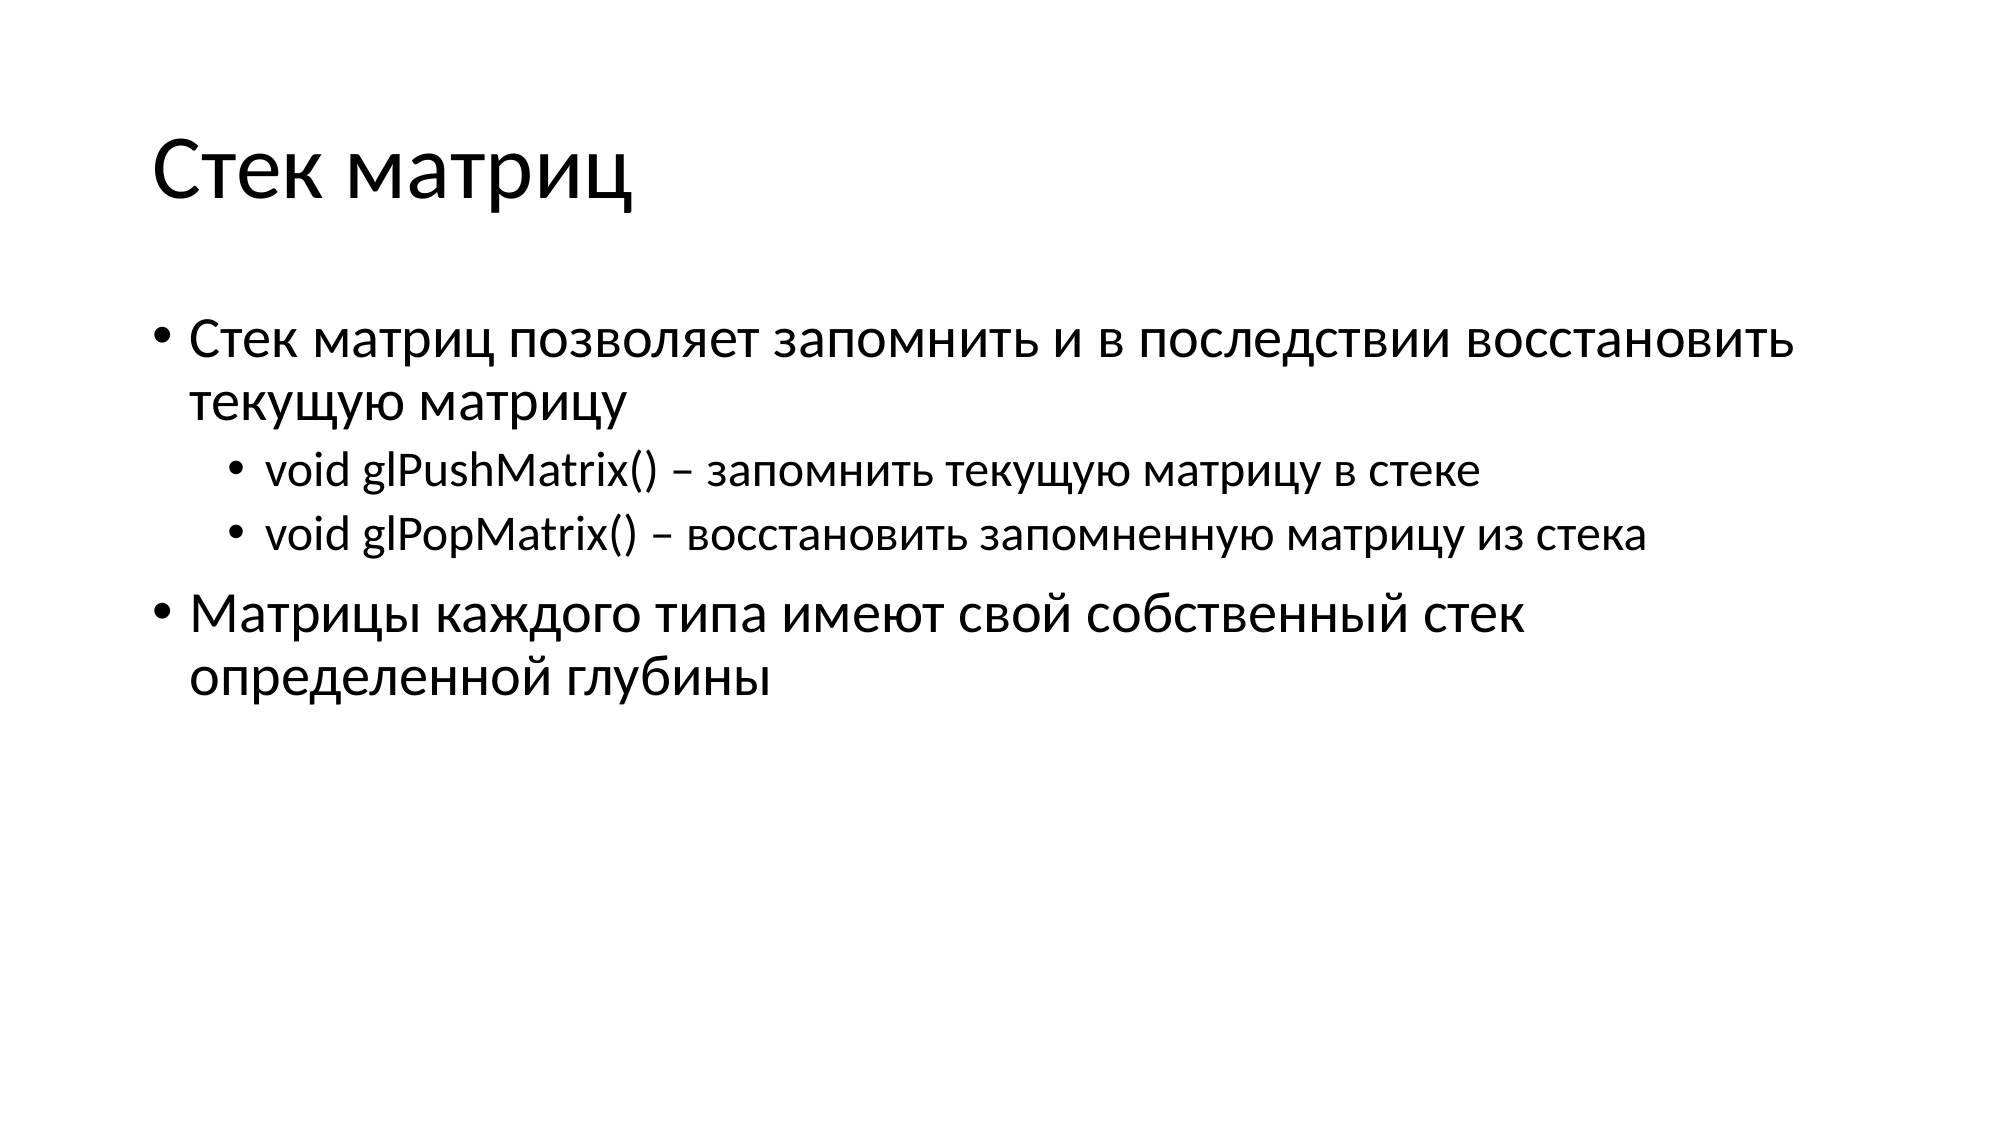

# Стек матриц
Стек матриц позволяет запомнить и в последствии восстановить текущую матрицу
void glPushMatrix() – запомнить текущую матрицу в стеке
void glPopMatrix() – восстановить запомненную матрицу из стека
Матрицы каждого типа имеют свой собственный стек определенной глубины